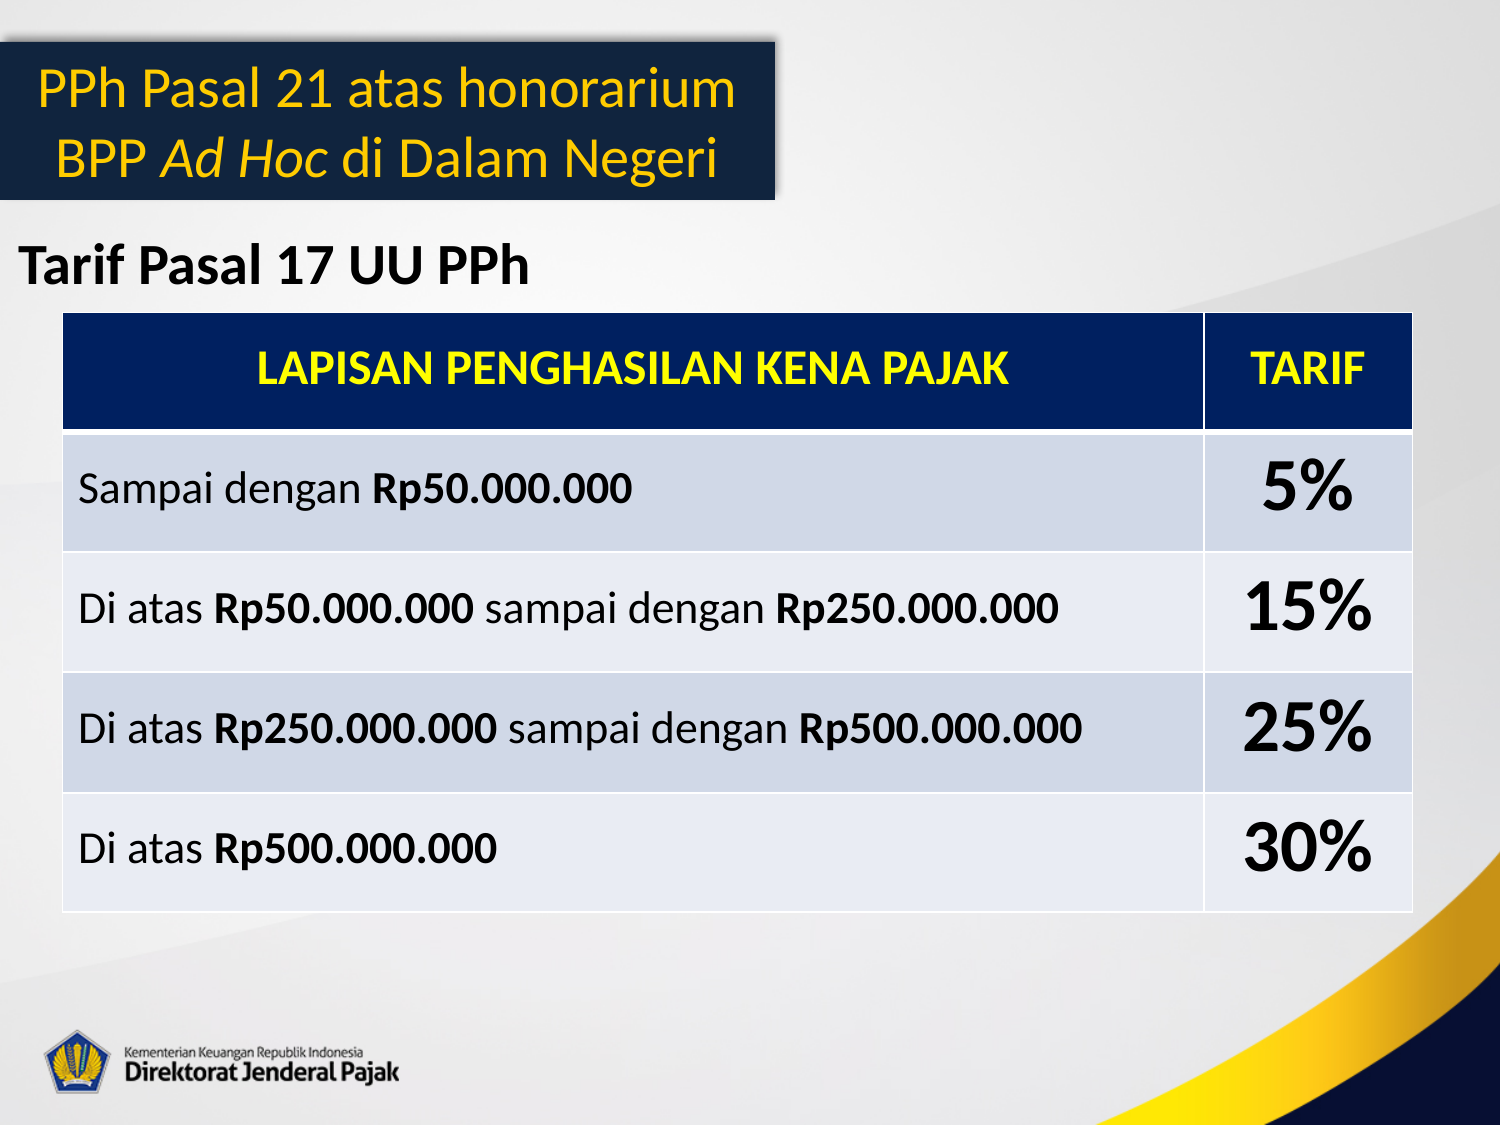

PPh Pasal 21 atas honorarium BPP Ad Hoc di Dalam Negeri
Tarif Pasal 17 UU PPh
| LAPISAN PENGHASILAN KENA PAJAK | TARIF |
| --- | --- |
| Sampai dengan Rp50.000.000 | 5% |
| Di atas Rp50.000.000 sampai dengan Rp250.000.000 | 15% |
| Di atas Rp250.000.000 sampai dengan Rp500.000.000 | 25% |
| Di atas Rp500.000.000 | 30% |